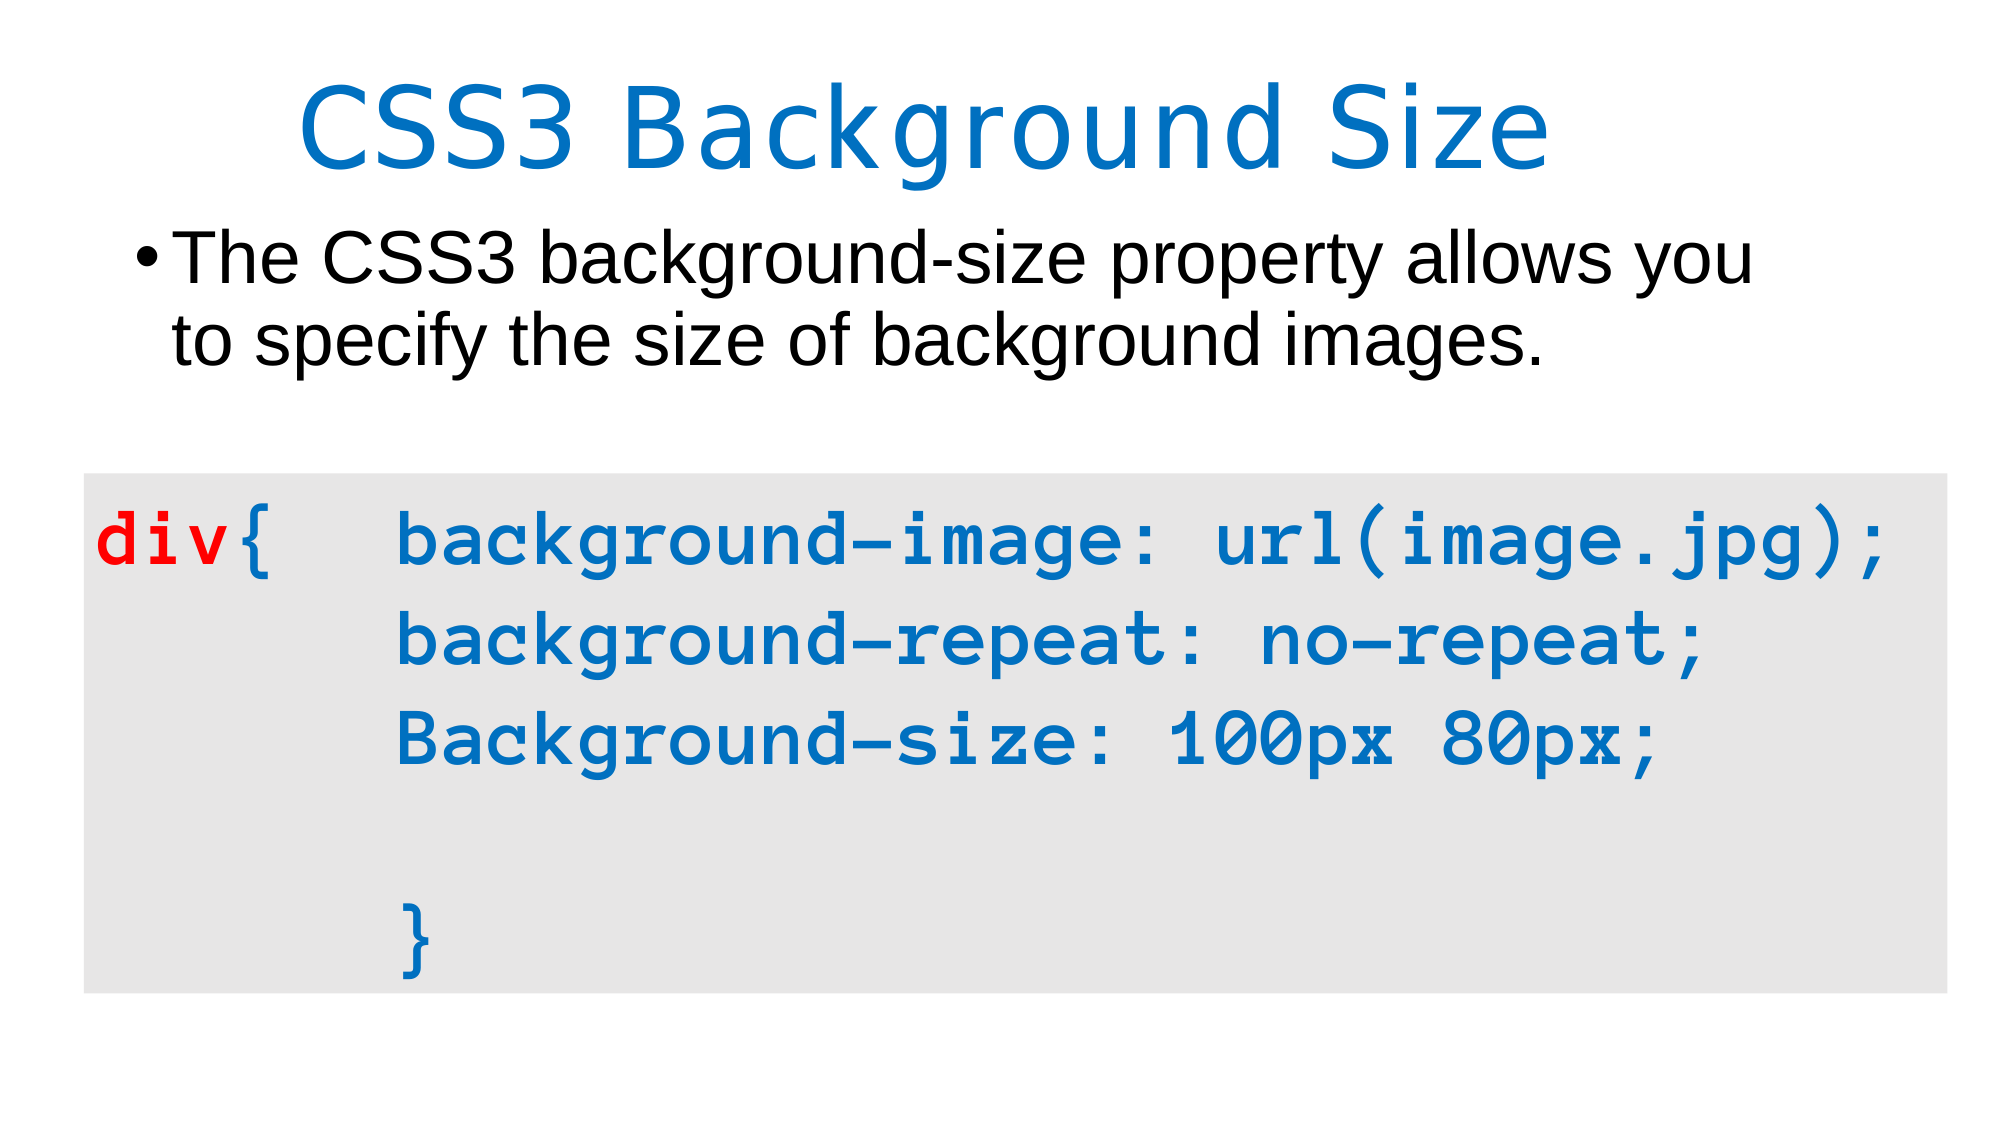

# CSS3 Background Size
The CSS3 background-size property allows you to specify the size of background images.

div{	background-image: url(image.jpg);
		background-repeat: no-repeat;
		Background-size: 100px 80px;

		}